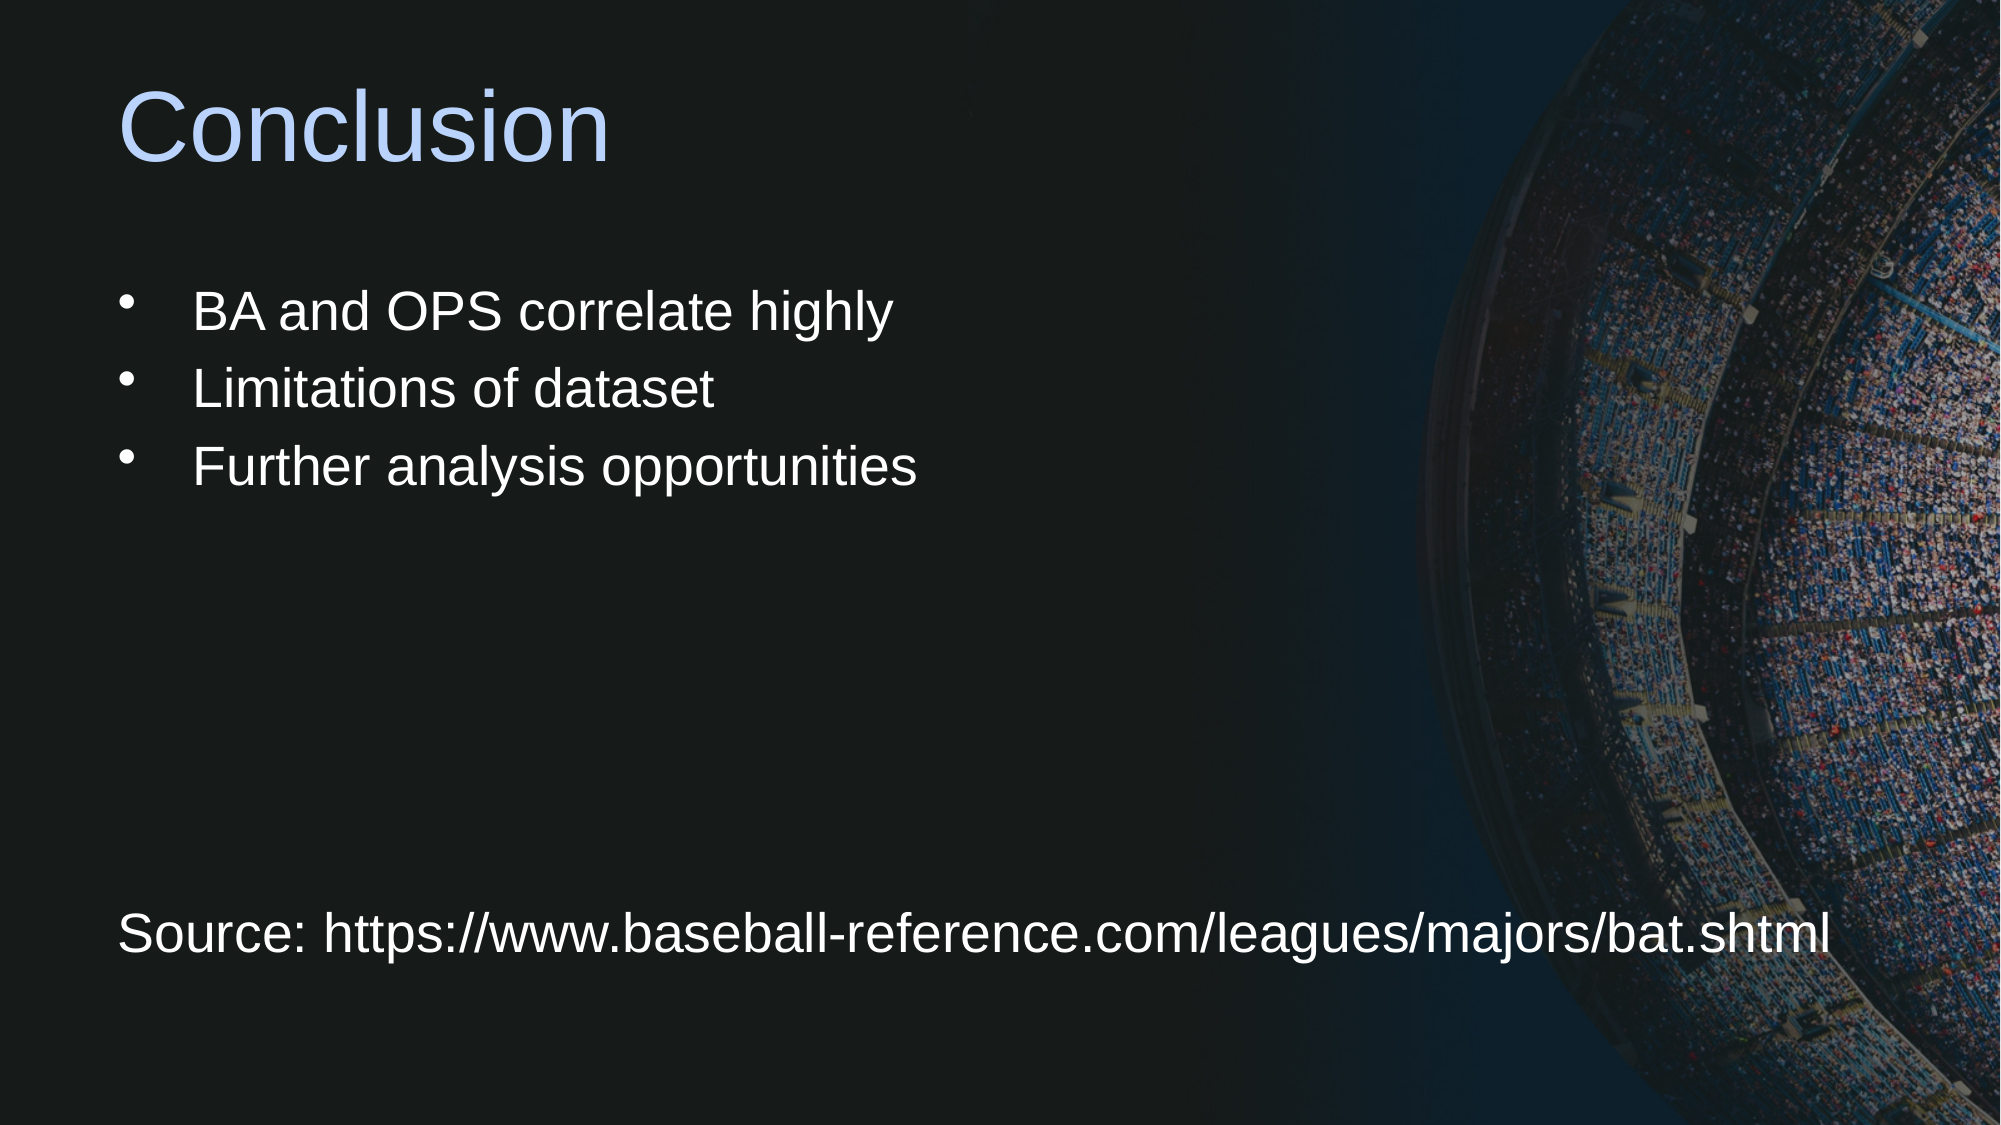

# Conclusion
BA and OPS correlate highly
Limitations of dataset
Further analysis opportunities

Source: https://www.baseball-reference.com/leagues/majors/bat.shtml